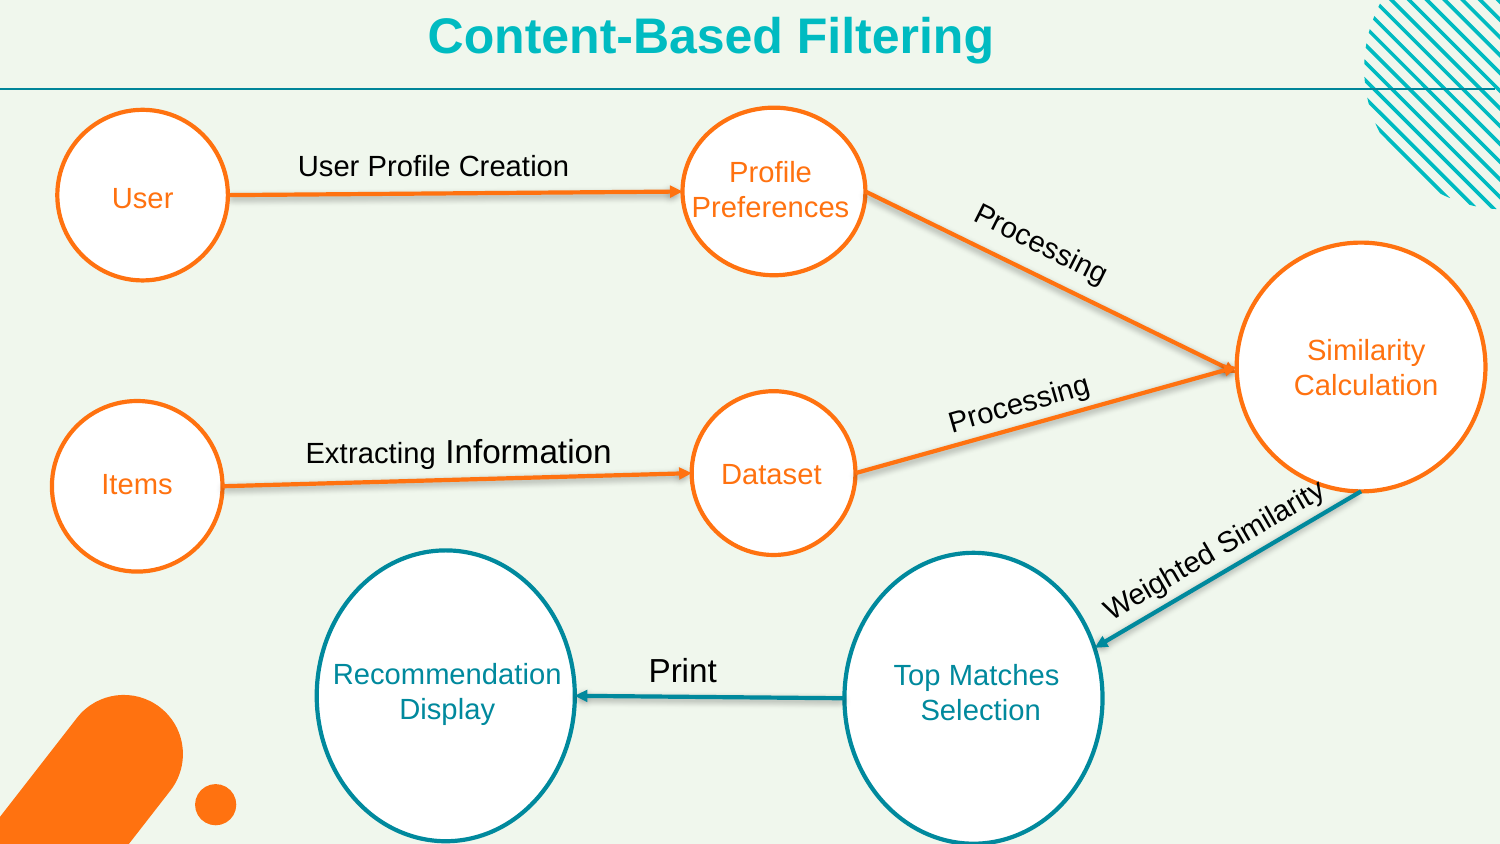

# Content-Based Filtering

User Profile Creation
Profile Preferences
User
Processing

Similarity Calculation
Processing

Extracting Information
Dataset
Items
Weighted Similarity

Print
Recommendation Display
Top Matches
Selection